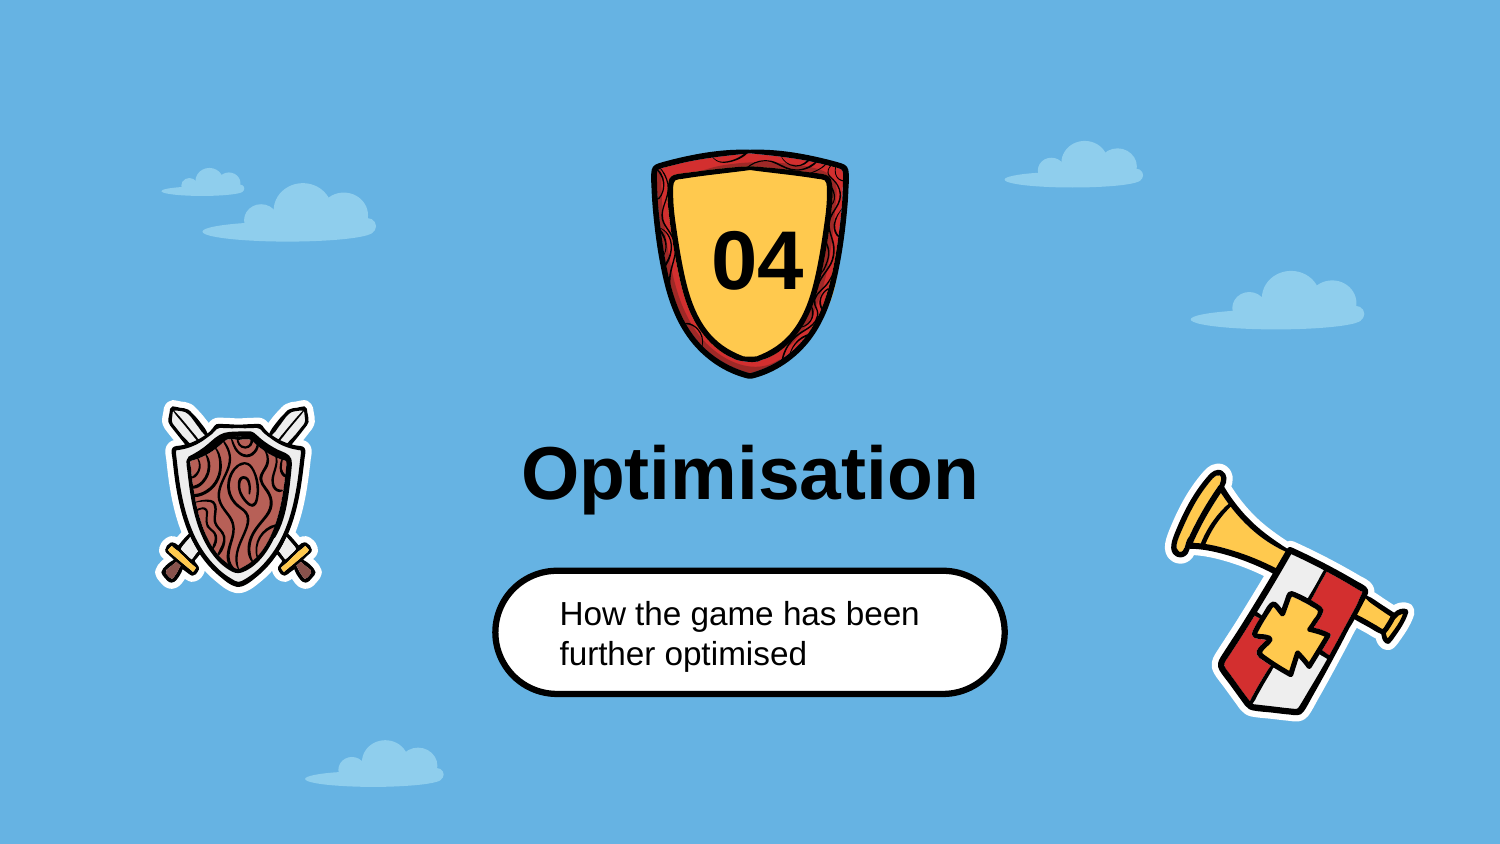

04

# Optimisation

How the game has been further optimised